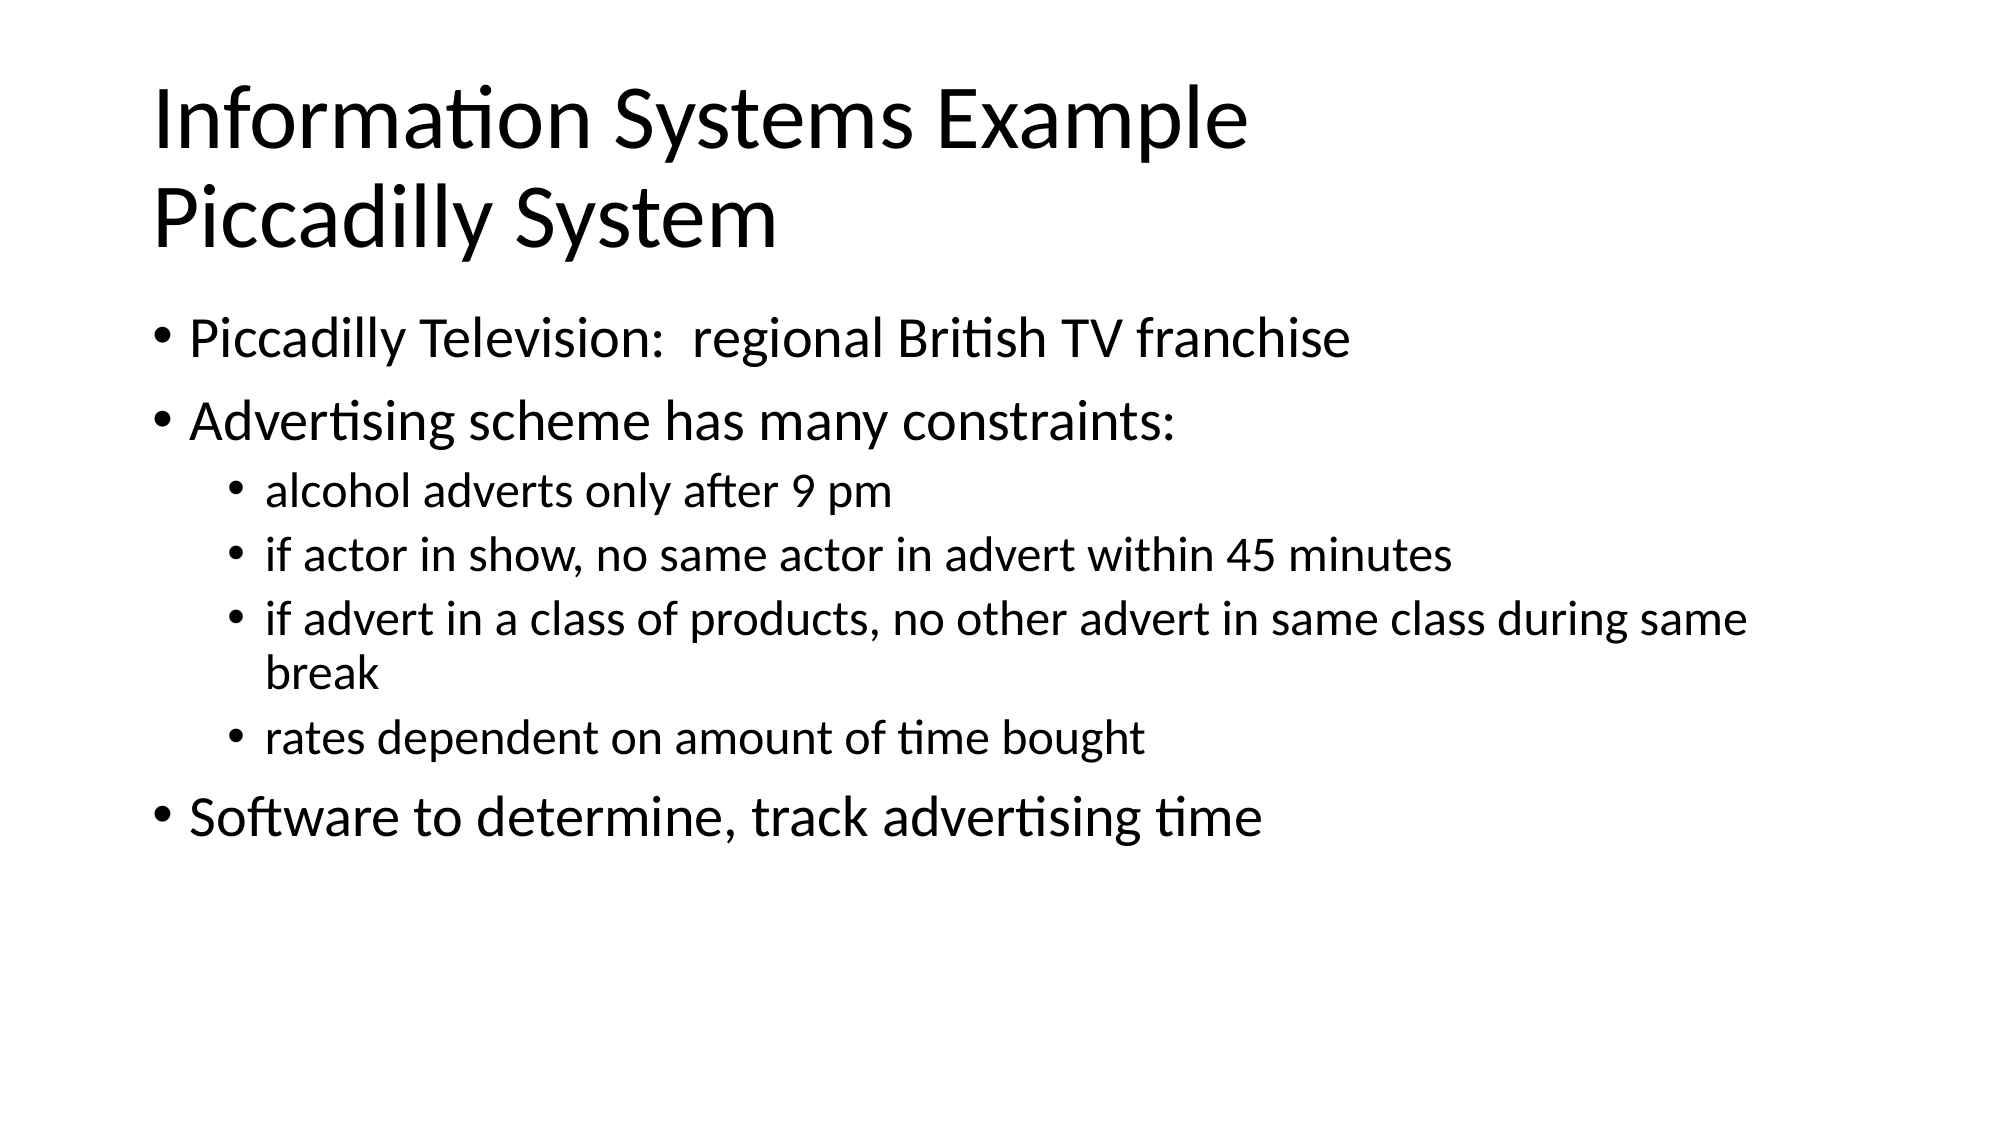

# Information Systems Example Piccadilly System
Piccadilly Television:  regional British TV franchise
Advertising scheme has many constraints:
alcohol adverts only after 9 pm
if actor in show, no same actor in advert within 45 minutes
if advert in a class of products, no other advert in same class during same break
rates dependent on amount of time bought
Software to determine, track advertising time